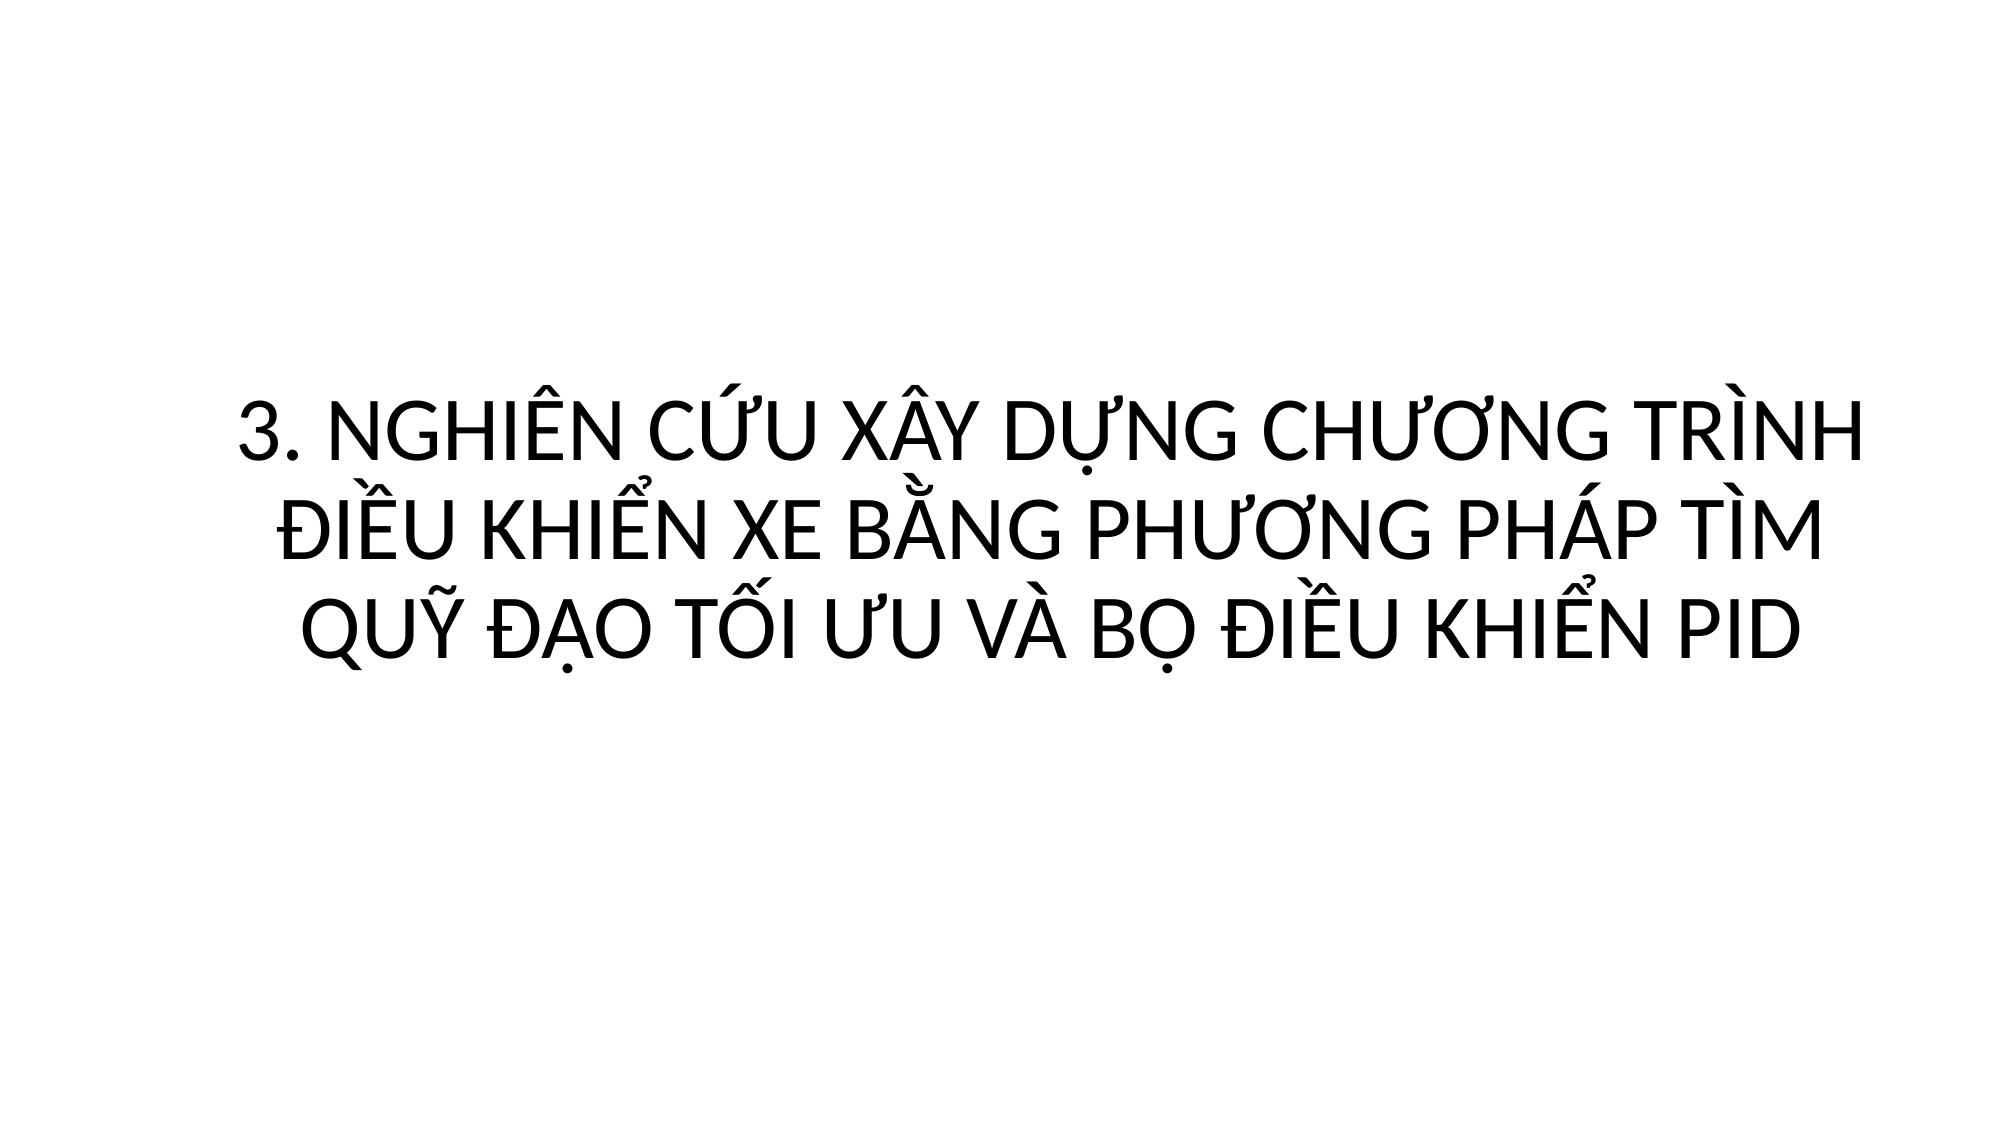

# 3. NGHIÊN CỨU XÂY DỰNG CHƯƠNG TRÌNH ĐIỀU KHIỂN XE BẰNG PHƯƠNG PHÁP TÌM QUỸ ĐẠO TỐI ƯU VÀ BỘ ĐIỀU KHIỂN PID